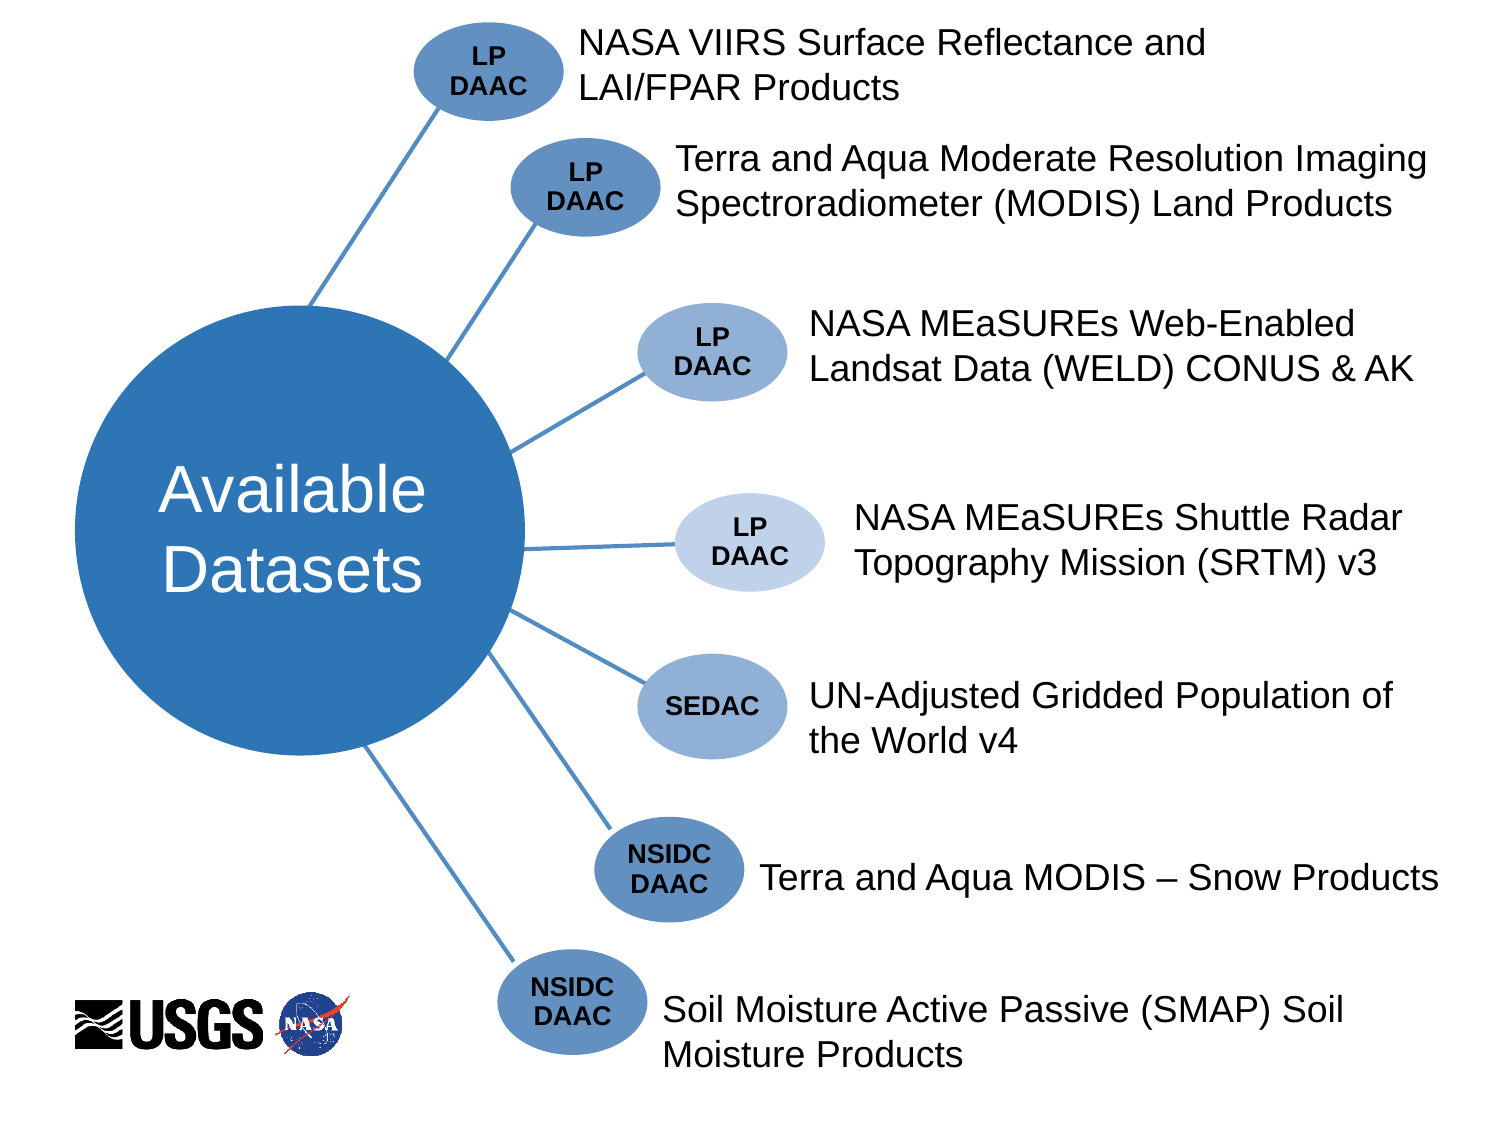

NASA VIIRS Surface Reflectance and LAI/FPAR Products

LP DAAC
Terra and Aqua Moderate Resolution Imaging Spectroradiometer (MODIS) Land Products

LP DAAC

NASA MEaSUREs Web-Enabled Landsat Data (WELD) CONUS & AK

LP DAAC

Available Datasets

NASA MEaSUREs Shuttle Radar Topography Mission (SRTM) v3

LP DAAC

SEDAC
UN-Adjusted Gridded Population of the World v4

NSIDC DAAC

Terra and Aqua MODIS – Snow Products

NSIDC DAAC
Soil Moisture Active Passive (SMAP) Soil Moisture Products